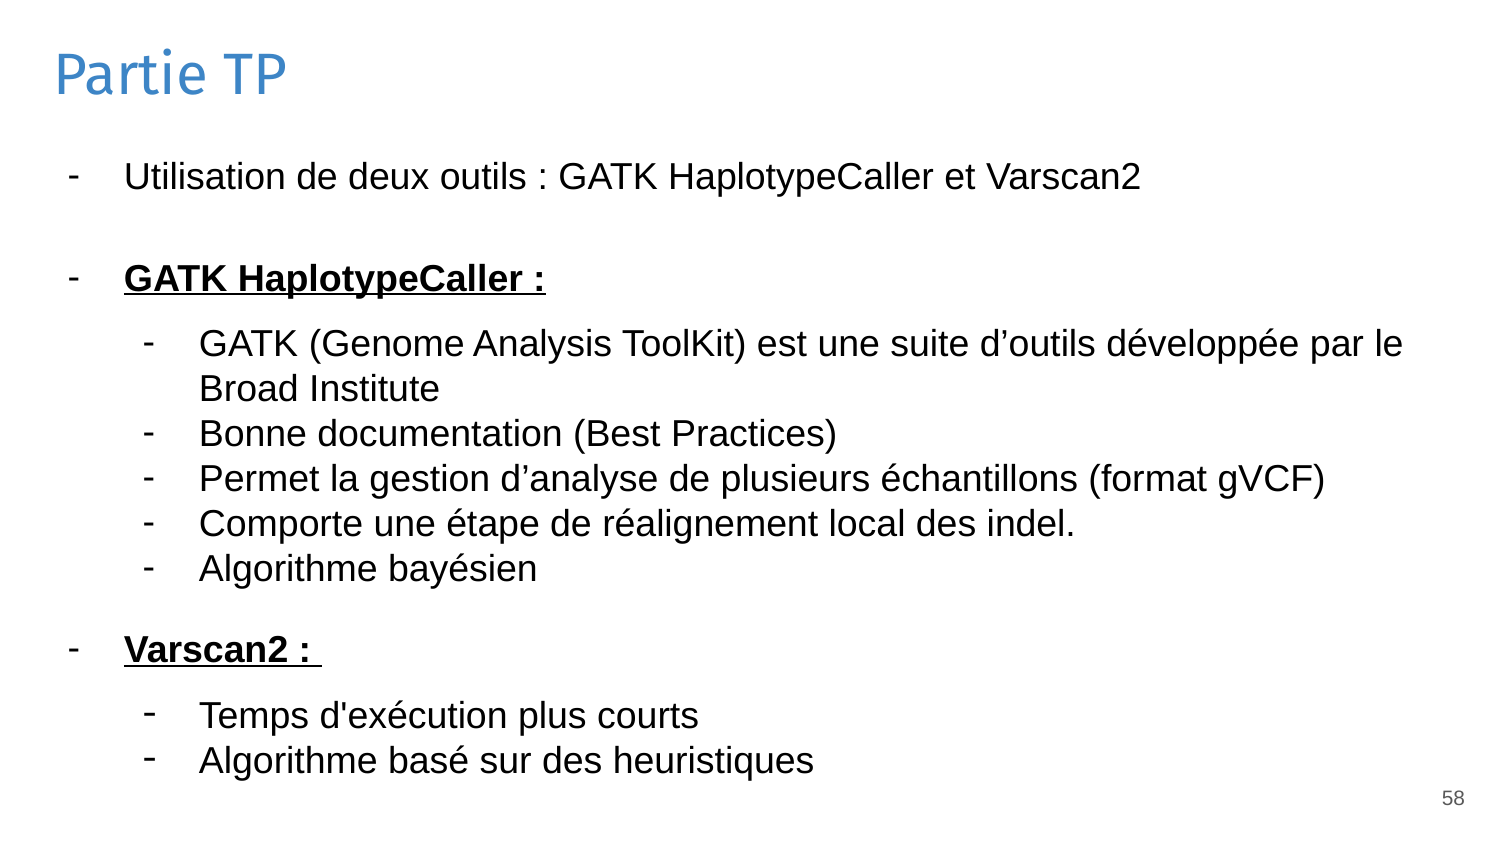

Partie TP
Utilisation de deux outils : GATK HaplotypeCaller et Varscan2

GATK HaplotypeCaller :
GATK (Genome Analysis ToolKit) est une suite d’outils développée par le Broad Institute
Bonne documentation (Best Practices)
Permet la gestion d’analyse de plusieurs échantillons (format gVCF)
Comporte une étape de réalignement local des indel.
Algorithme bayésien

Varscan2 :
Temps d'exécution plus courts
Algorithme basé sur des heuristiques
58